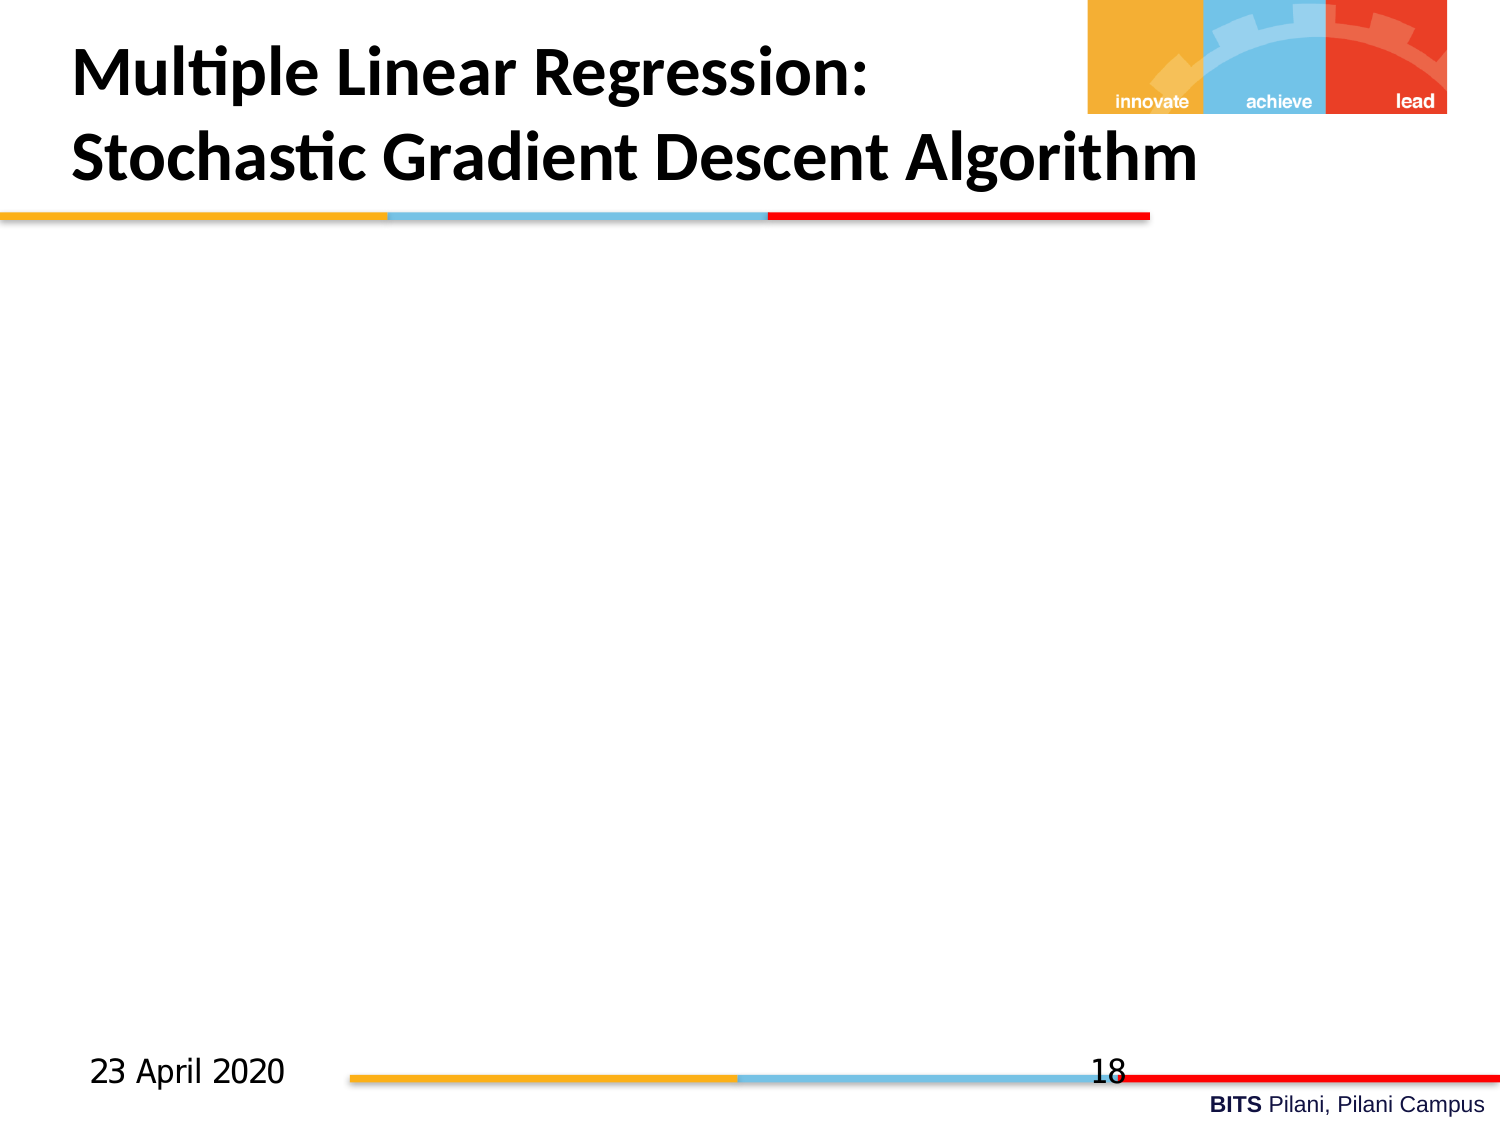

# Multiple Linear Regression: Stochastic Gradient Descent Algorithm

23 April 2020
18